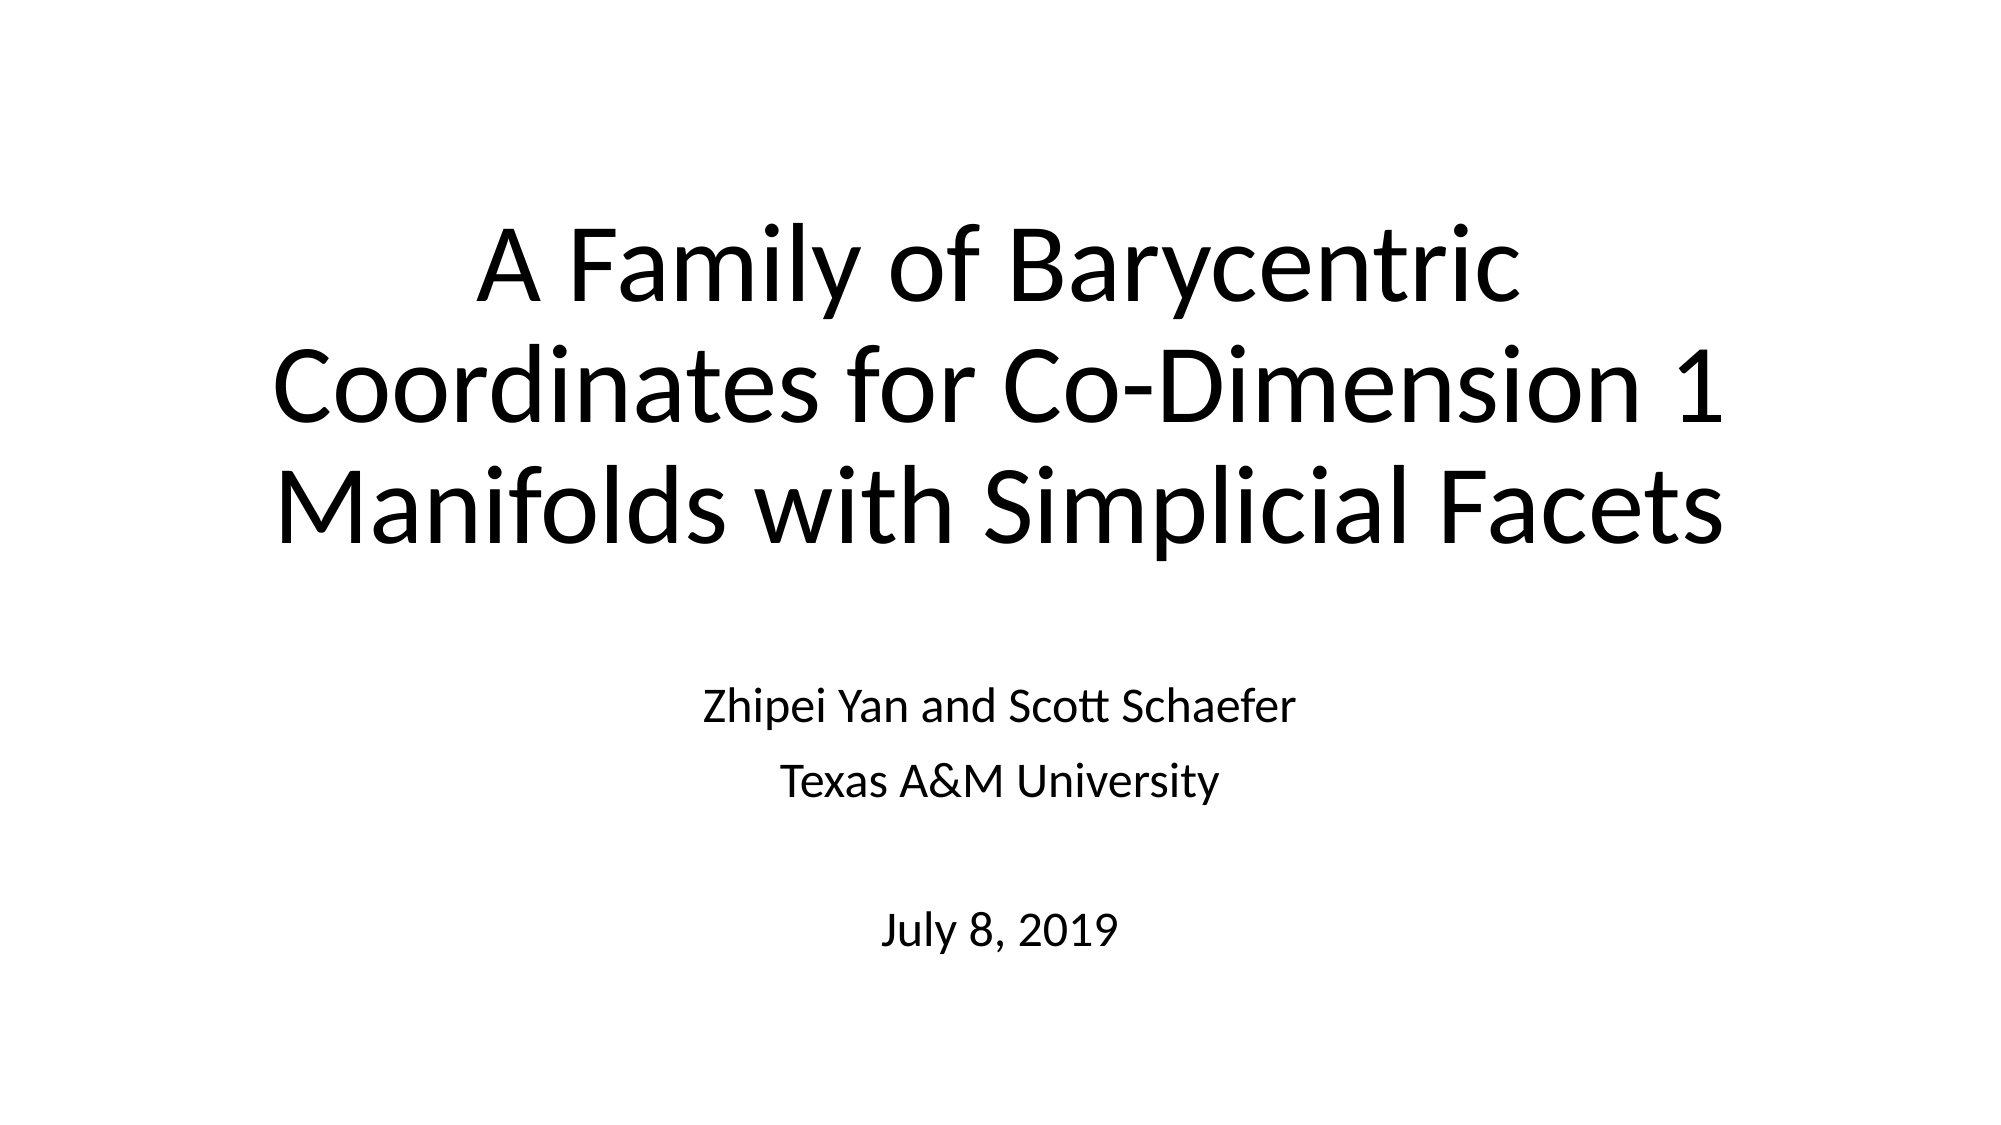

# A Family of Barycentric Coordinates for Co-Dimension 1 Manifolds with Simplicial Facets

Zhipei Yan and Scott Schaefer
Texas A&M University

July 8, 2019